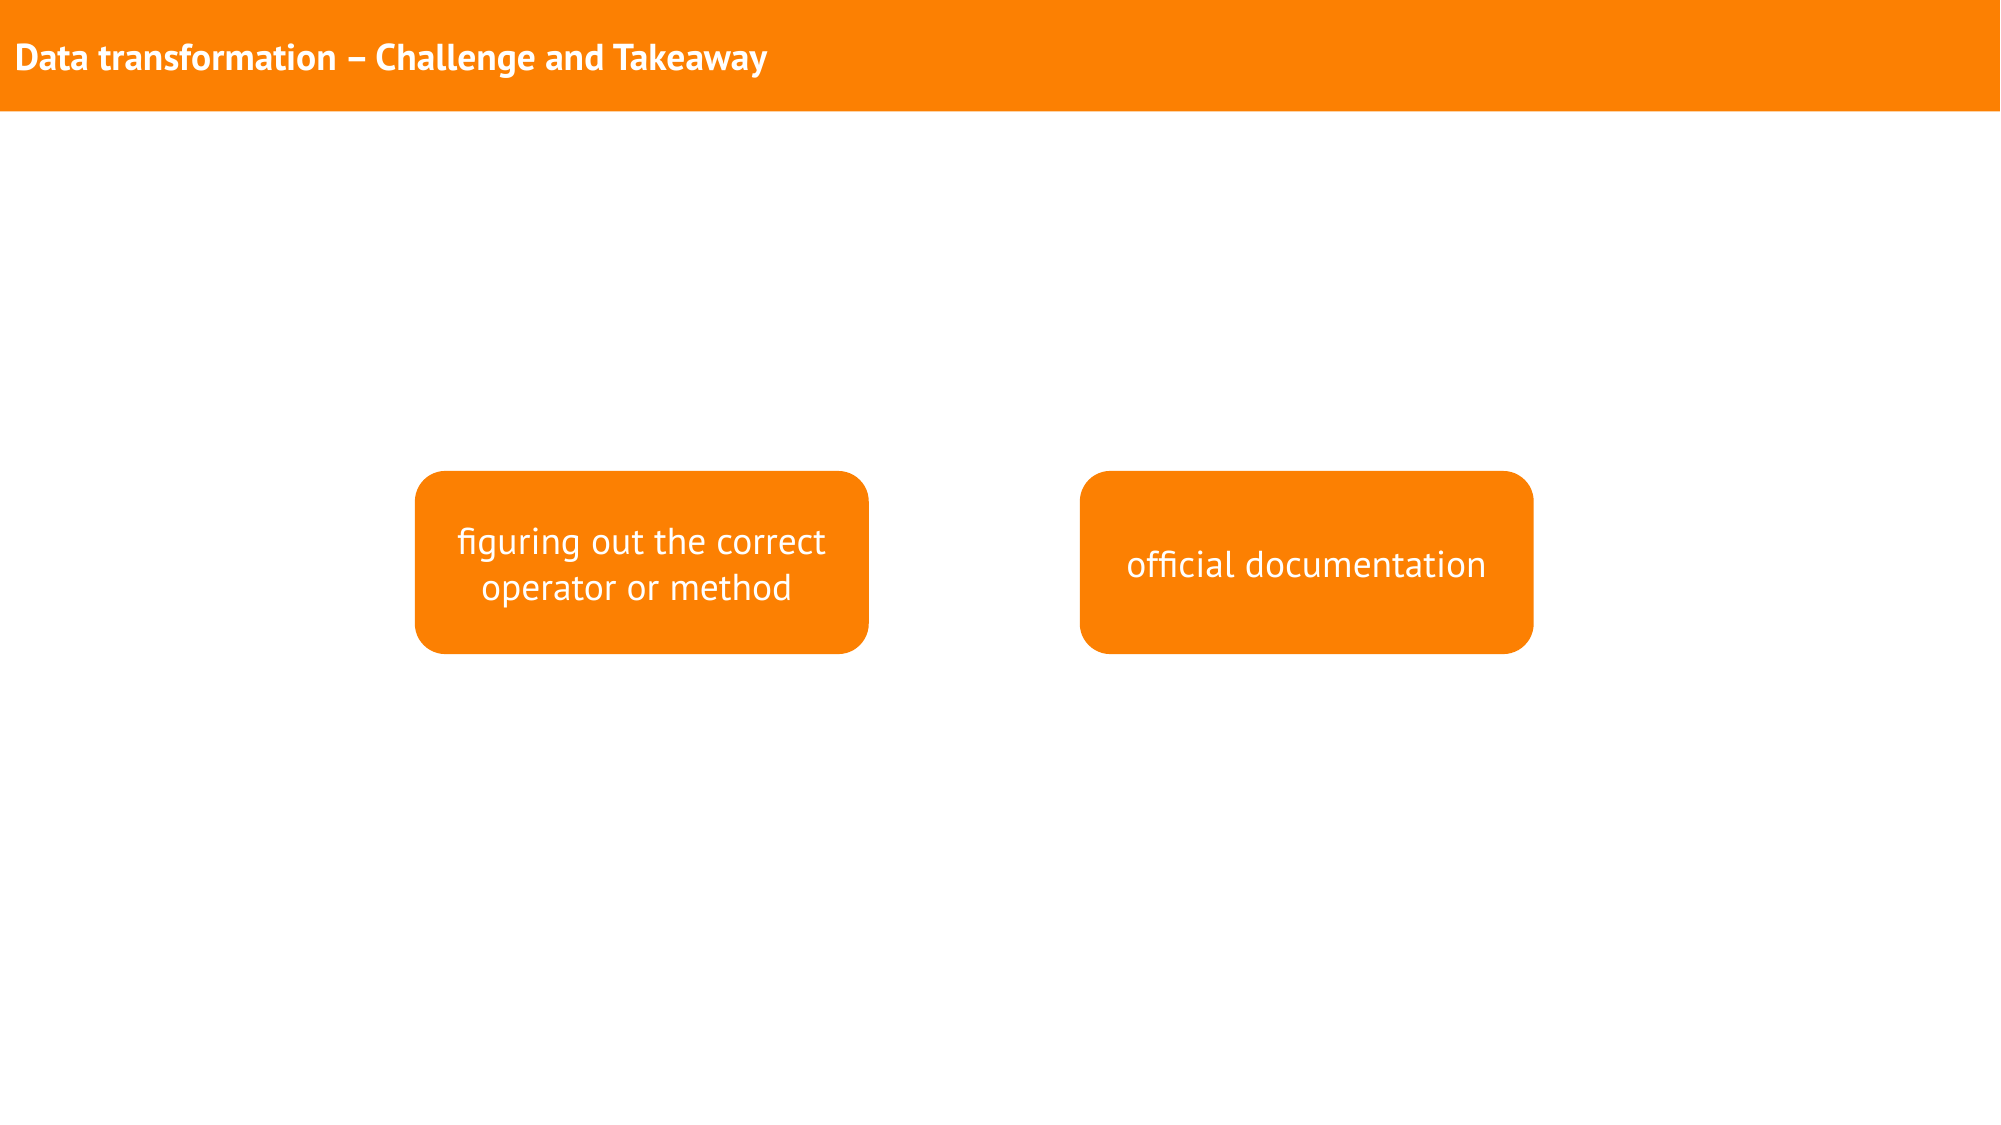

Data transformation – Challenge and Takeaway
figuring out the correct operator or method
official documentation